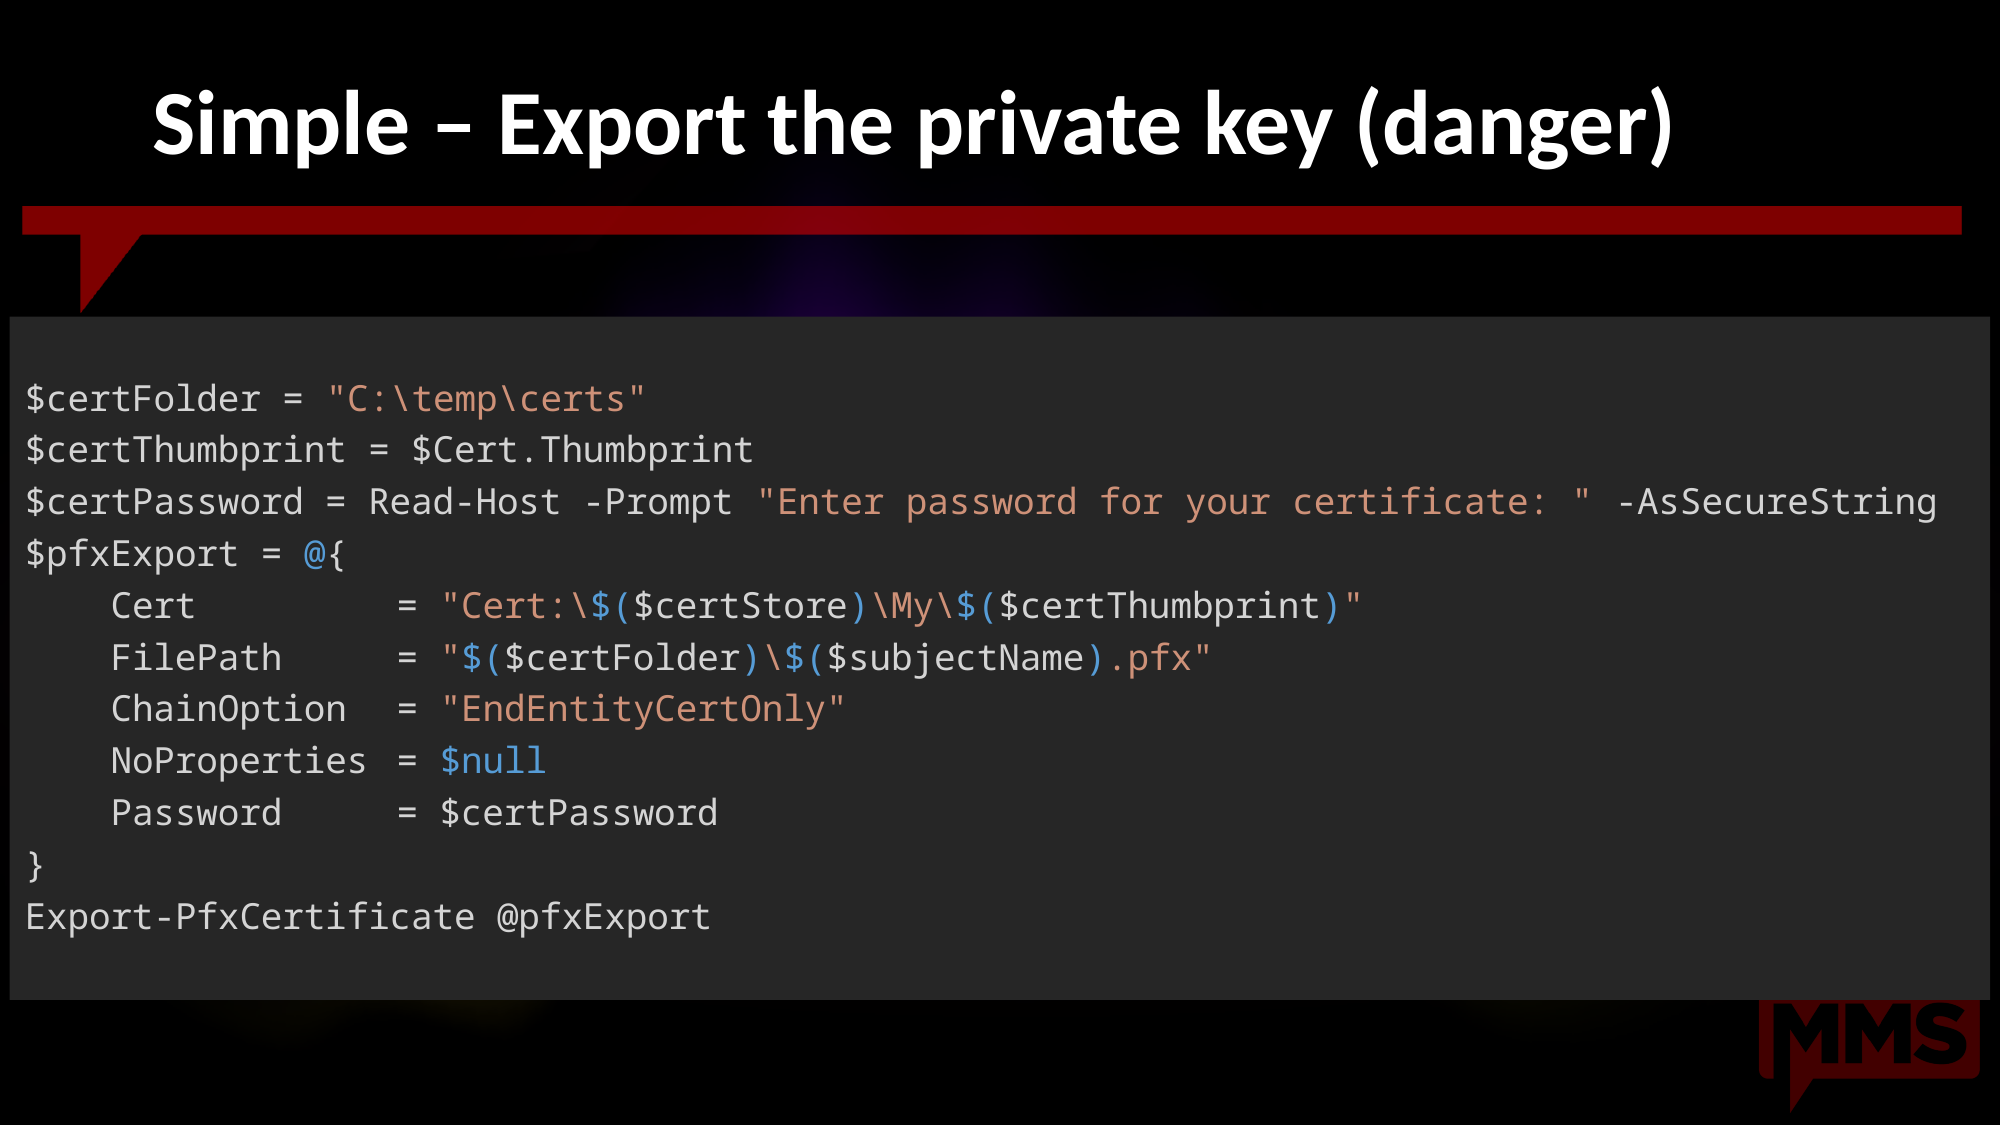

# Simple – Export the private key (danger)

$certFolder = "C:\temp\certs"
$certThumbprint = $Cert.Thumbprint
$certPassword = Read-Host -Prompt "Enter password for your certificate: " -AsSecureString
$pfxExport = @{
    Cert         		= "Cert:\$($certStore)\My\$($certThumbprint)"
    FilePath     	= "$($certFolder)\$($subjectName).pfx"
    ChainOption  	= "EndEntityCertOnly"
    NoProperties 	= $null
    Password     	= $certPassword
}
Export-PfxCertificate @pfxExport